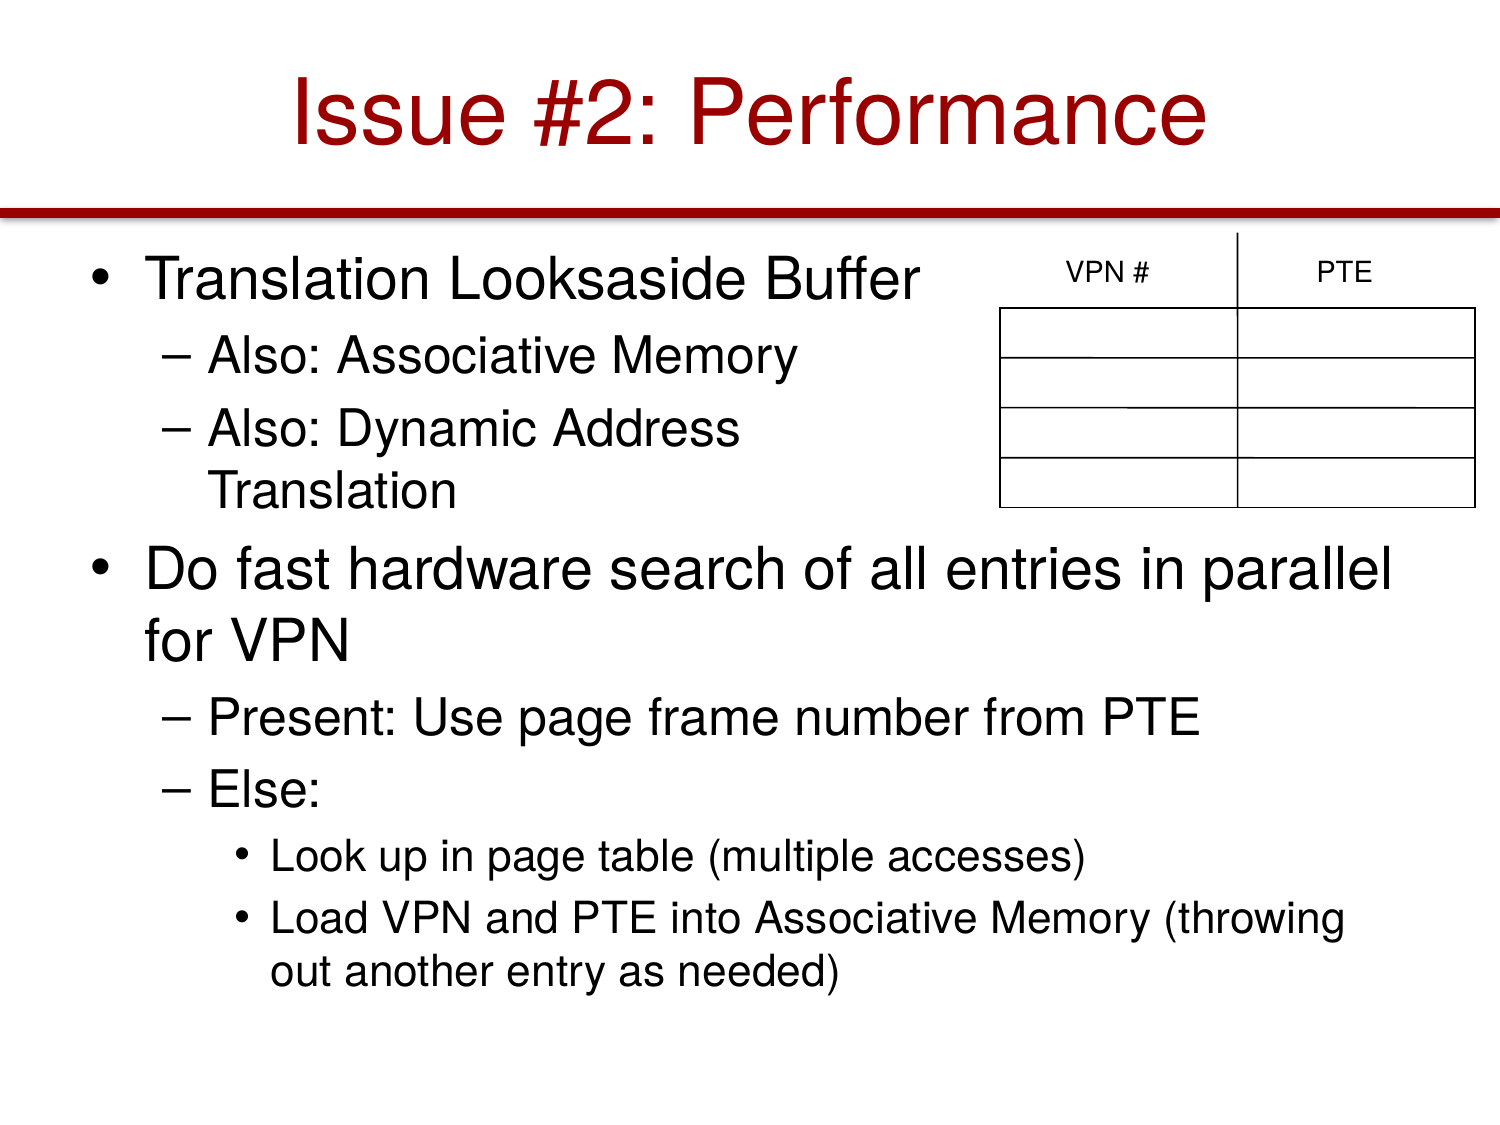

# Issue #2: Performance
Translation Looksaside Buffer
Also: Associative Memory
Also: Dynamic Address
Translation
Do fast hardware search of all entries in parallel for VPN
Present: Use page frame number from PTE
Else:
Look up in page table (multiple accesses)
Load VPN and PTE into Associative Memory (throwing out another entry as needed)

VPN #
PTE